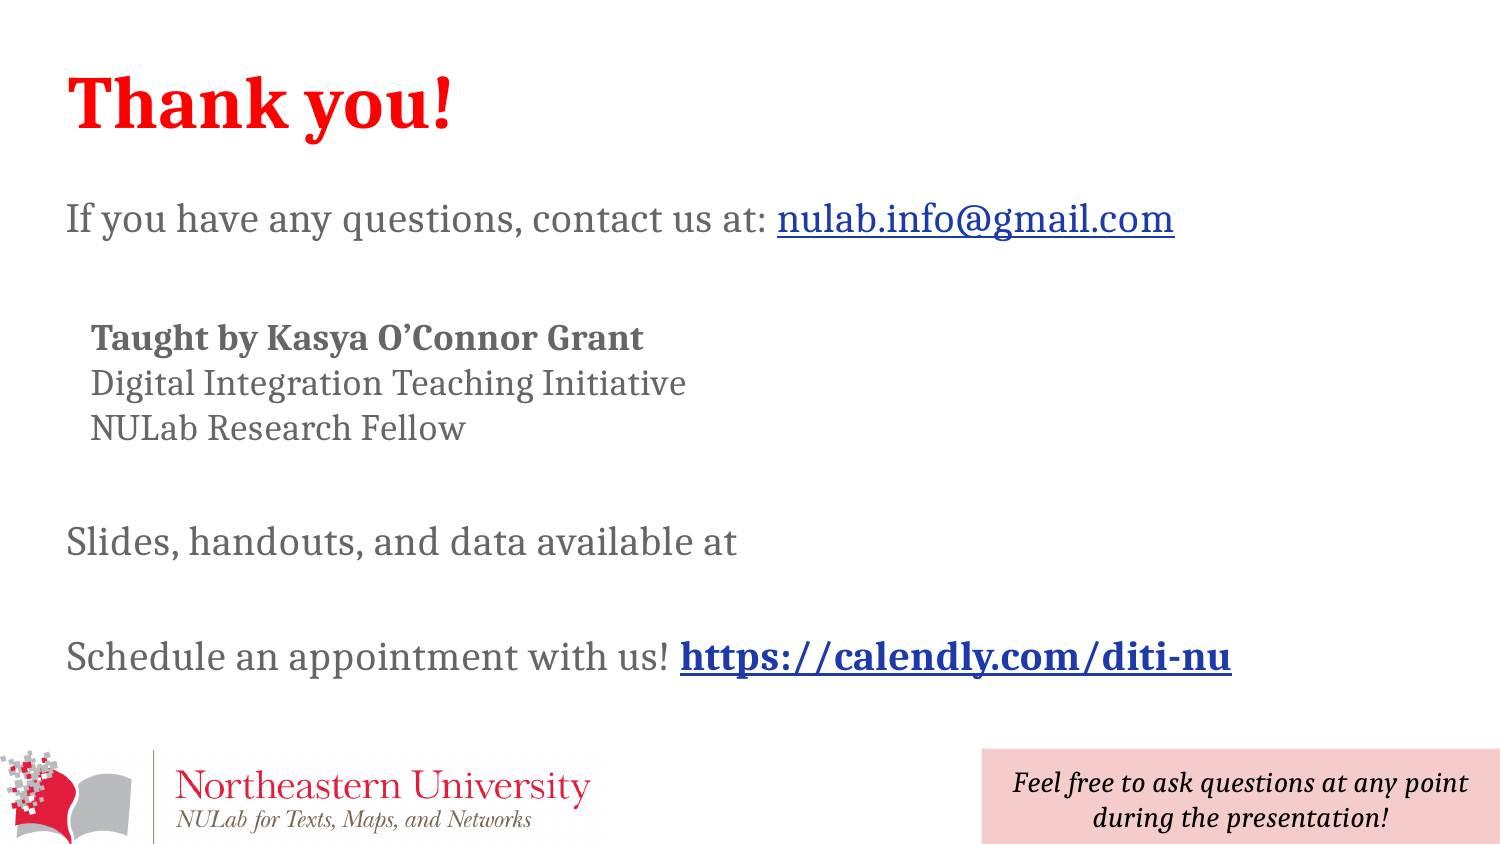

# Thank you!
If you have any questions, contact us at: nulab.info@gmail.com

Taught by Kasya O’Connor Grant
Digital Integration Teaching Initiative
NULab Research Fellow

Slides, handouts, and data available at

Schedule an appointment with us! https://calendly.com/diti-nu